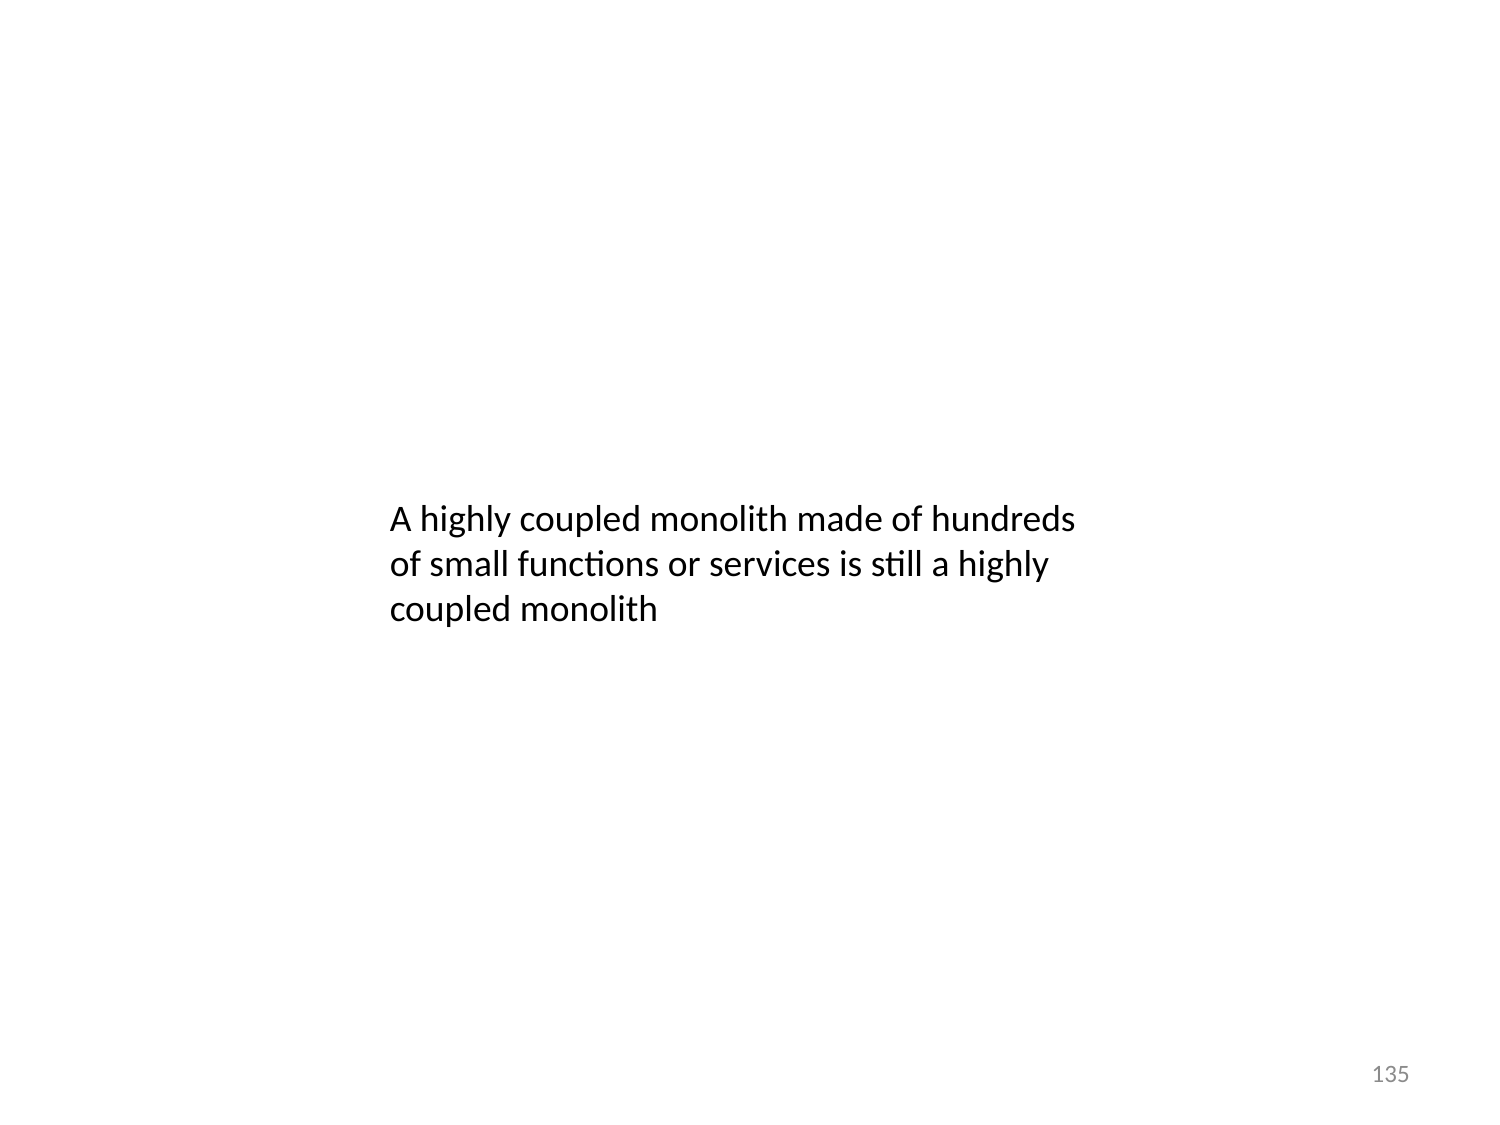

A highly coupled monolith made of hundreds of small functions or services is still a highly coupled monolith
135